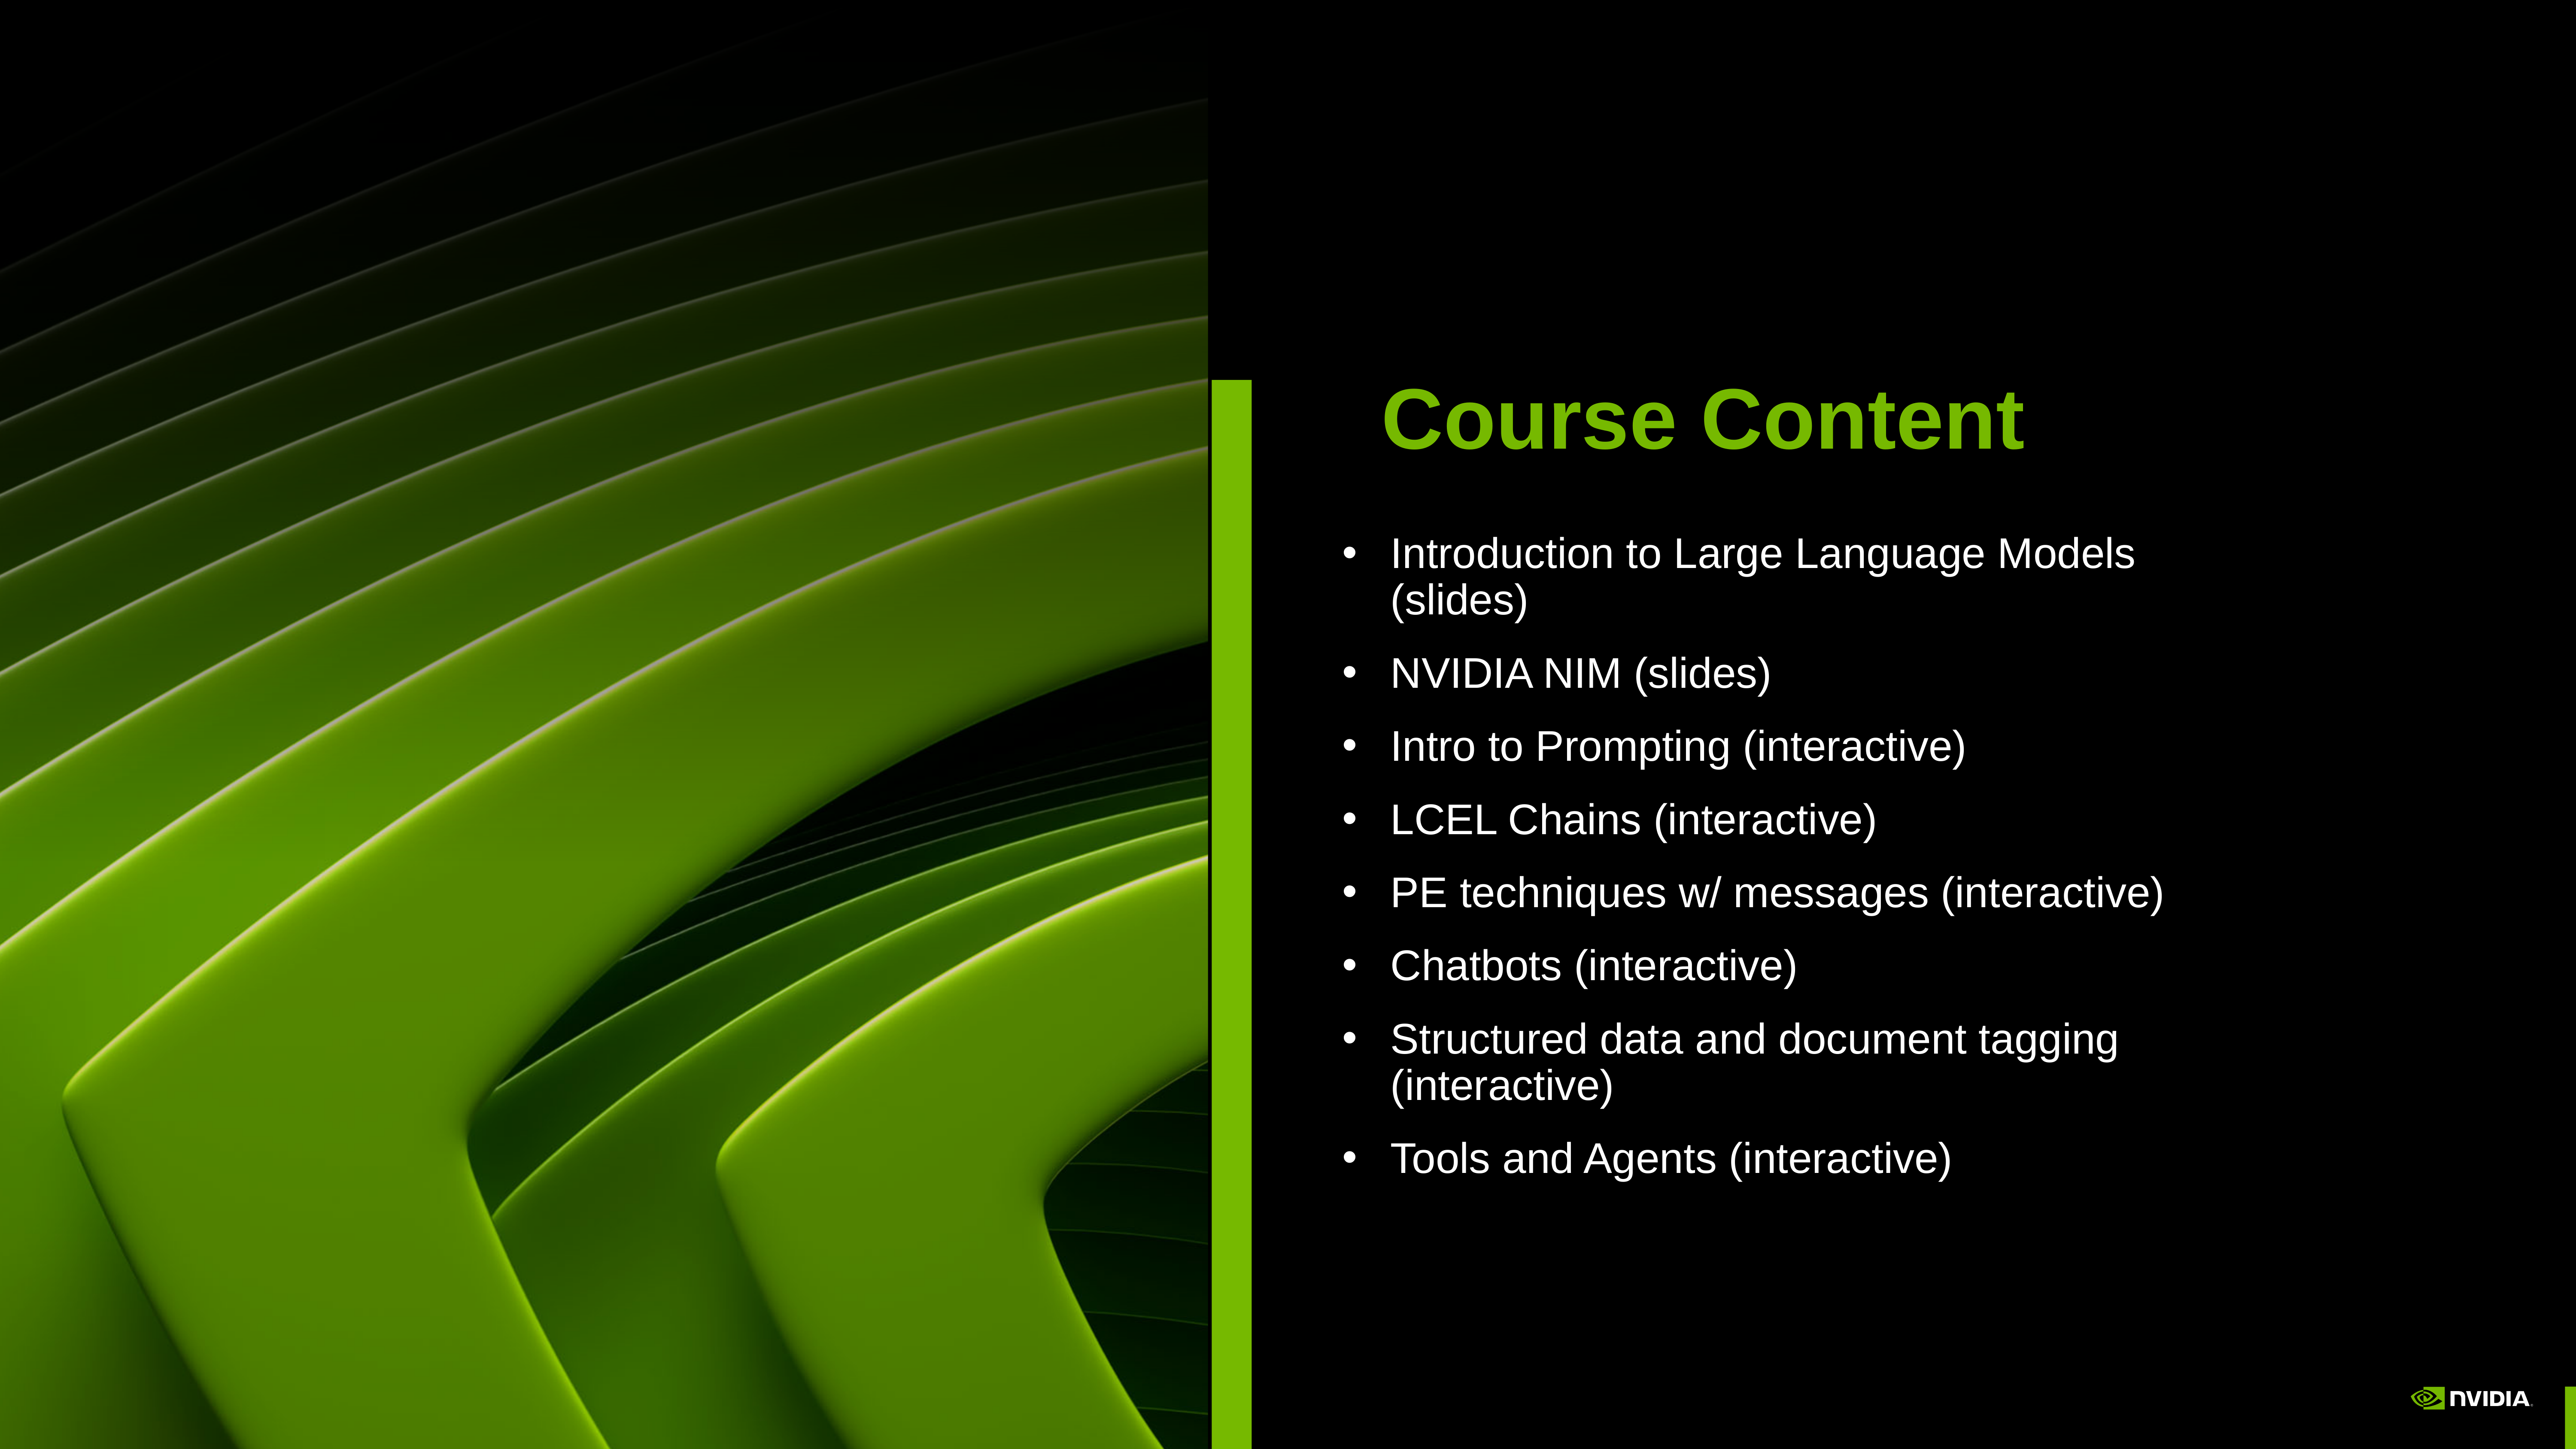

Course Content
Introduction to Large Language Models (slides)
NVIDIA NIM (slides)
Intro to Prompting (interactive)
LCEL Chains (interactive)
PE techniques w/ messages (interactive)
Chatbots (interactive)
Structured data and document tagging (interactive)
Tools and Agents (interactive)